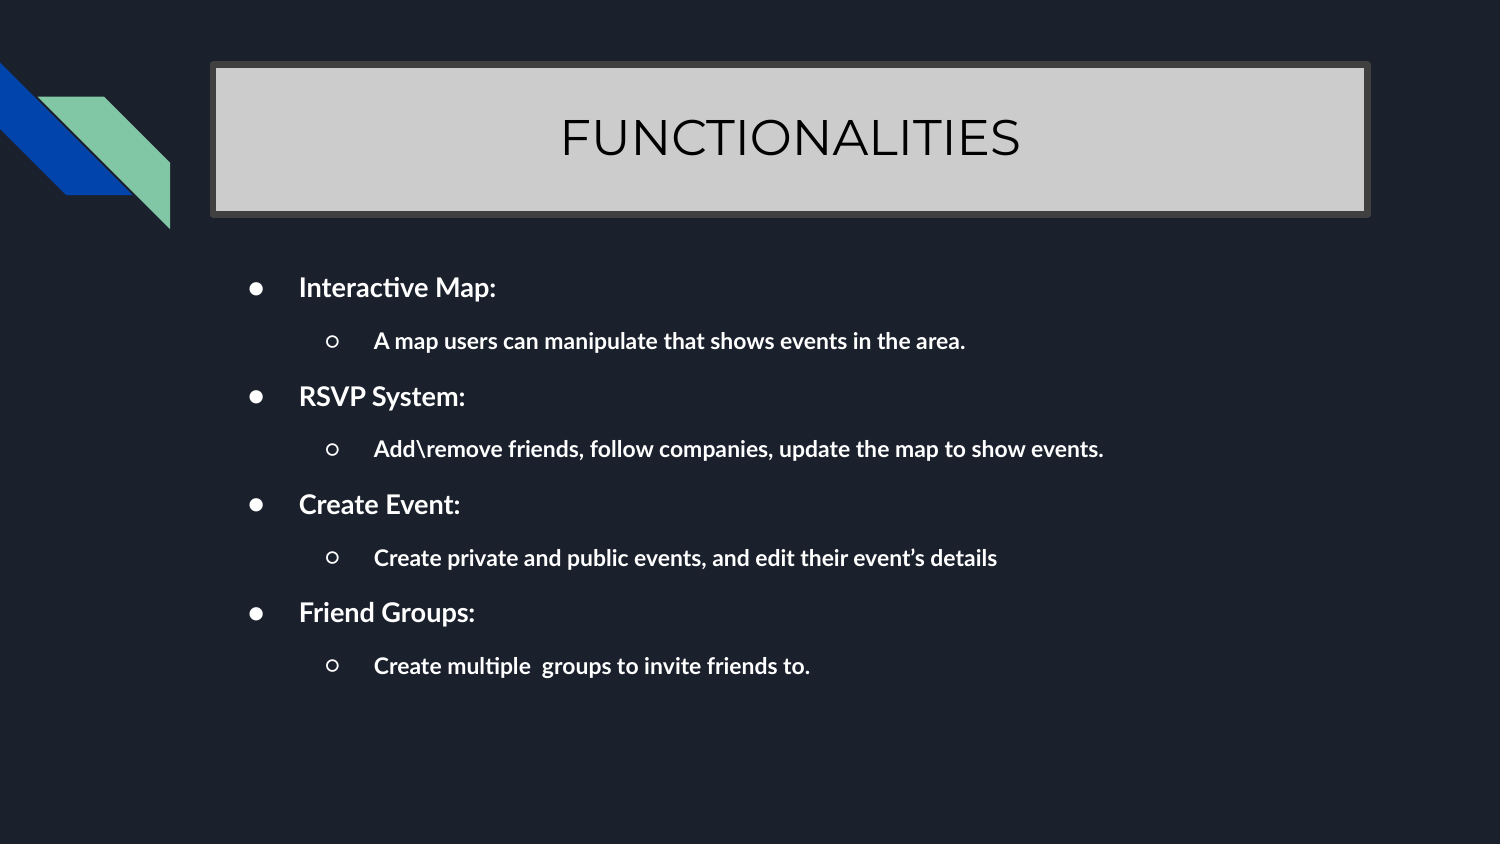

# FUNCTIONALITIES
Interactive Map:
A map users can manipulate that shows events in the area.
RSVP System:
Add\remove friends, follow companies, update the map to show events.
Create Event:
Create private and public events, and edit their event’s details
Friend Groups:
Create multiple  groups to invite friends to.